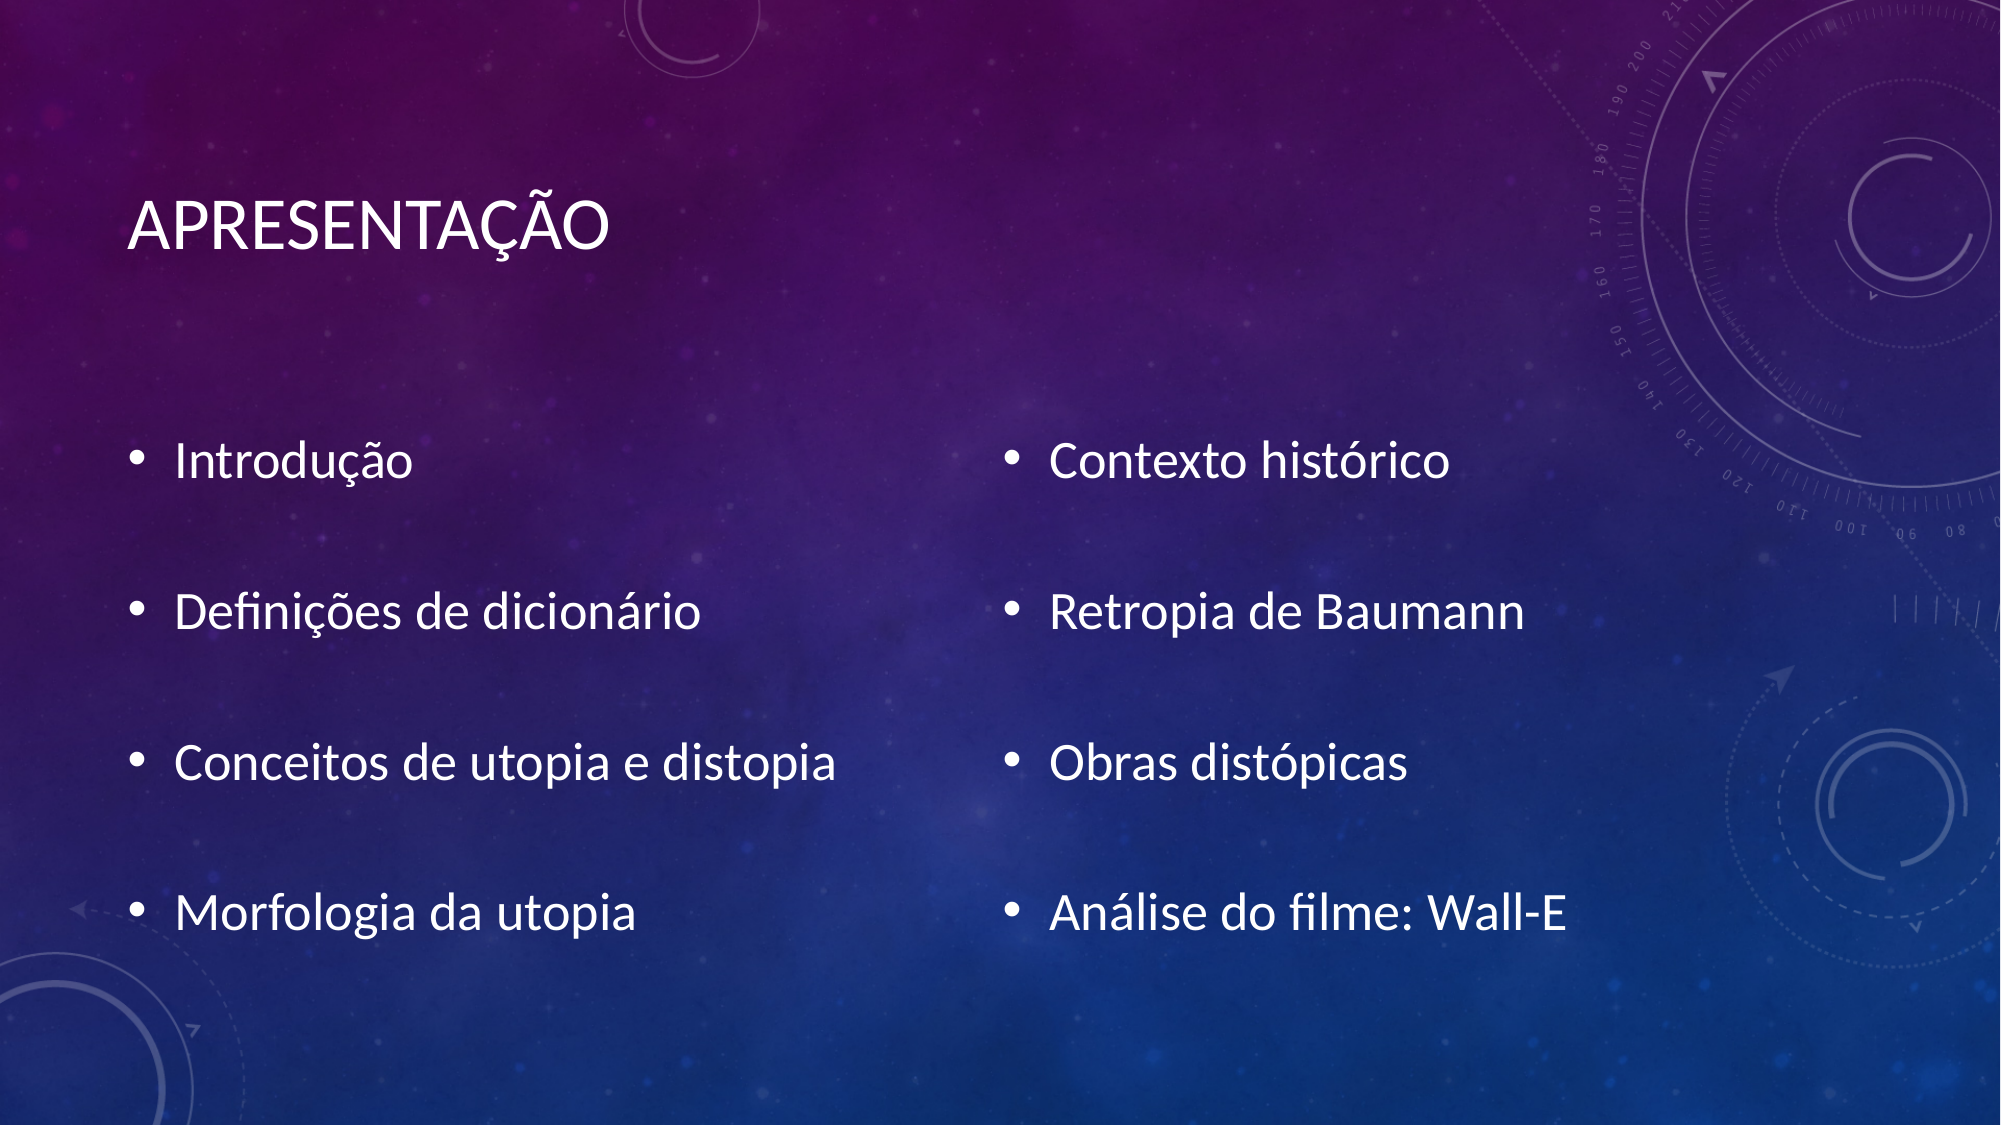

# Apresentação
Introdução
Definições de dicionário
Conceitos de utopia e distopia
Morfologia da utopia
Contexto histórico
Retropia de Baumann
Obras distópicas
Análise do filme: Wall-E